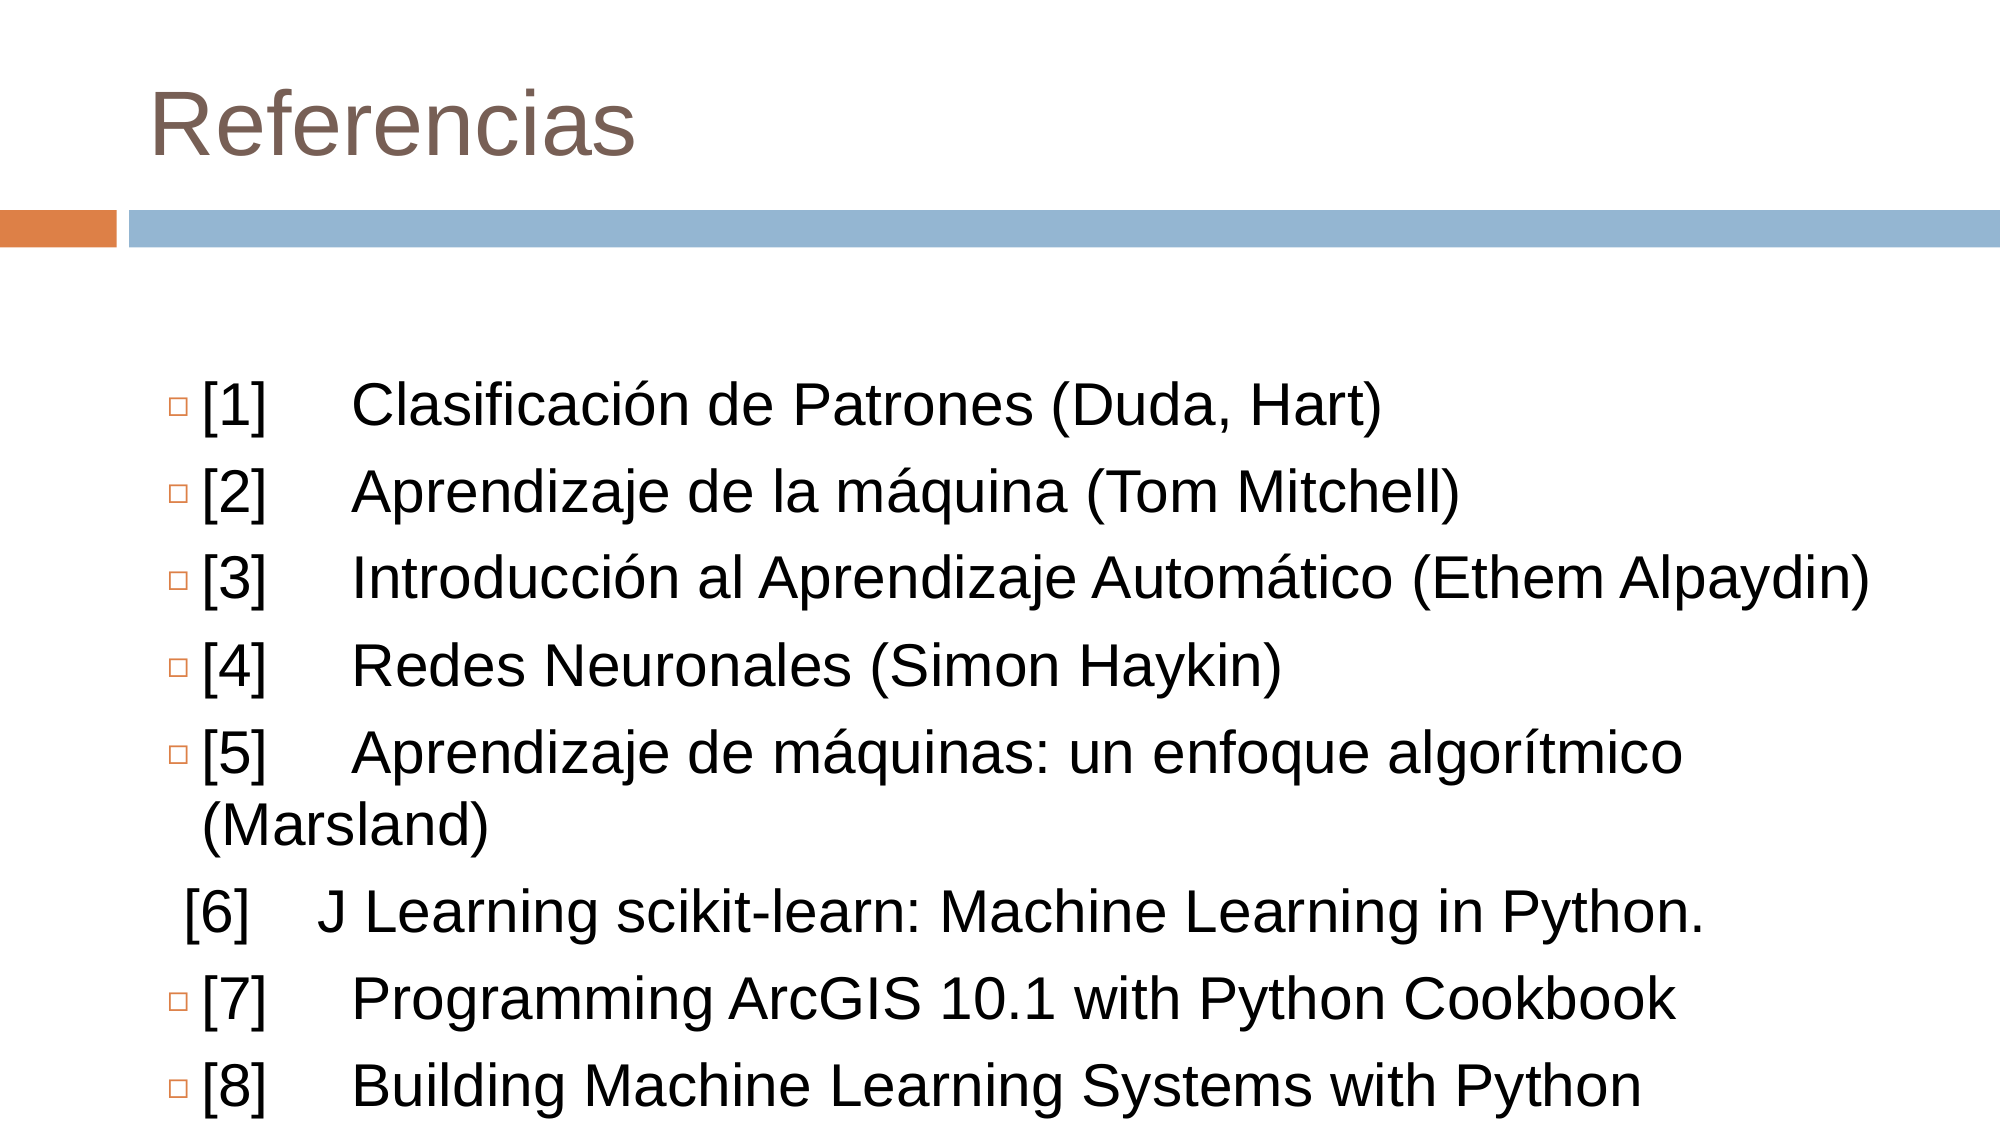

# Referencias

[1] 	Clasificación de Patrones (Duda, Hart)
[2] 	Aprendizaje de la máquina (Tom Mitchell)
[3] 	Introducción al Aprendizaje Automático (Ethem Alpaydin)
[4] 	Redes Neuronales (Simon Haykin)
[5] 	Aprendizaje de máquinas: un enfoque algorítmico (Marsland)
 [6] 	J Learning scikit-learn: Machine Learning in Python.
[7] 	Programming ArcGIS 10.1 with Python Cookbook
[8] 	Building Machine Learning Systems with Python

[9] 	Miño Jorge, «GitHub,» 222, 22 2 2. [En línea]. Available: https://github.com/jorgemino/Proyecto_Tweets_clasificador_Mino_Jaguaco. [Último acceso: 16 8 2017].